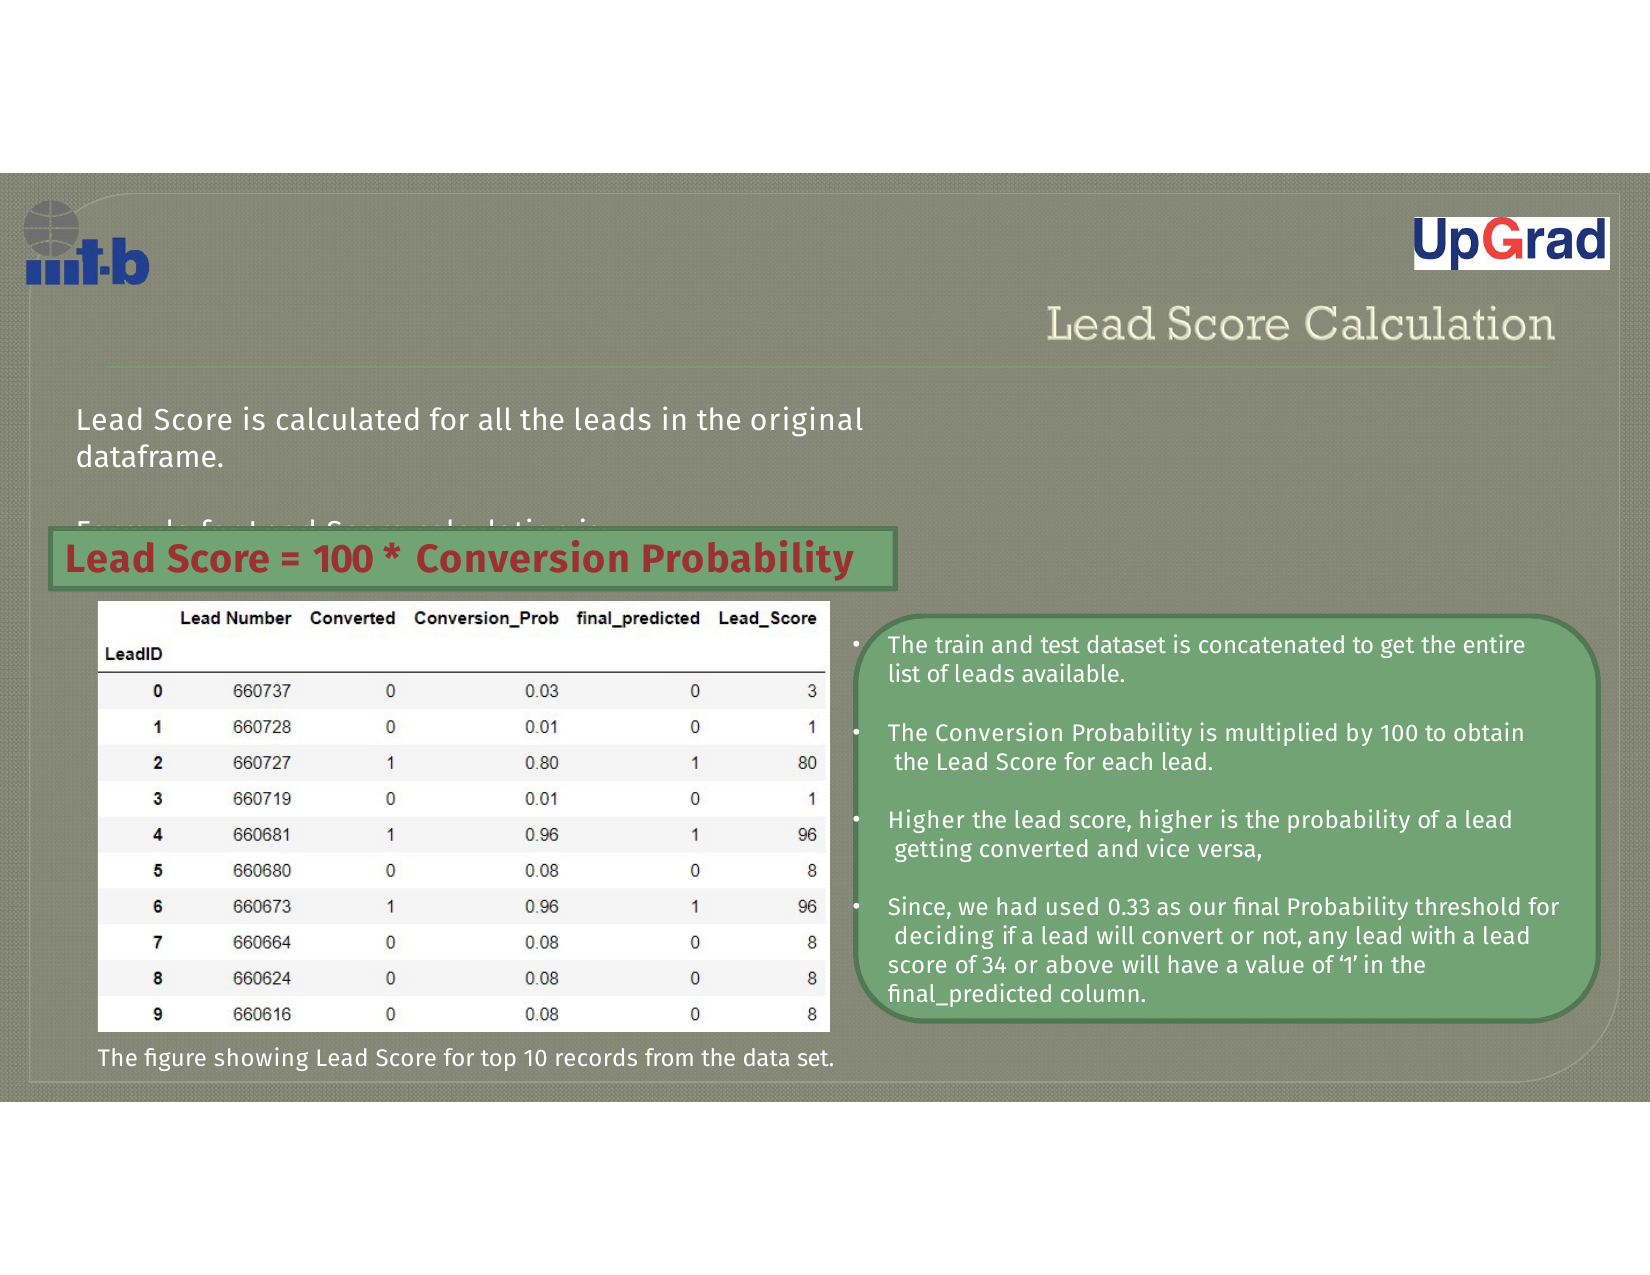

Lead Score is calculated for all the leads in the original dataframe.

Formula for Lead Score calculation is:

Lead Score = 100 * Conversion Probability

The train and test dataset is concatenated to get the entire  list of leads available.

The Conversion Probability is multiplied by 100 to obtain  the Lead Score for each lead.

Higher the lead score, higher is the probability of a lead  getting converted and vice versa,

Since, we had used 0.33 as our final Probability threshold for  deciding if a lead will convert or not, any lead with a lead  score of 34 or above will have a value of ‘1’ in the  final_predicted column.

The figure showing Lead Score for top 10 records from the data set.